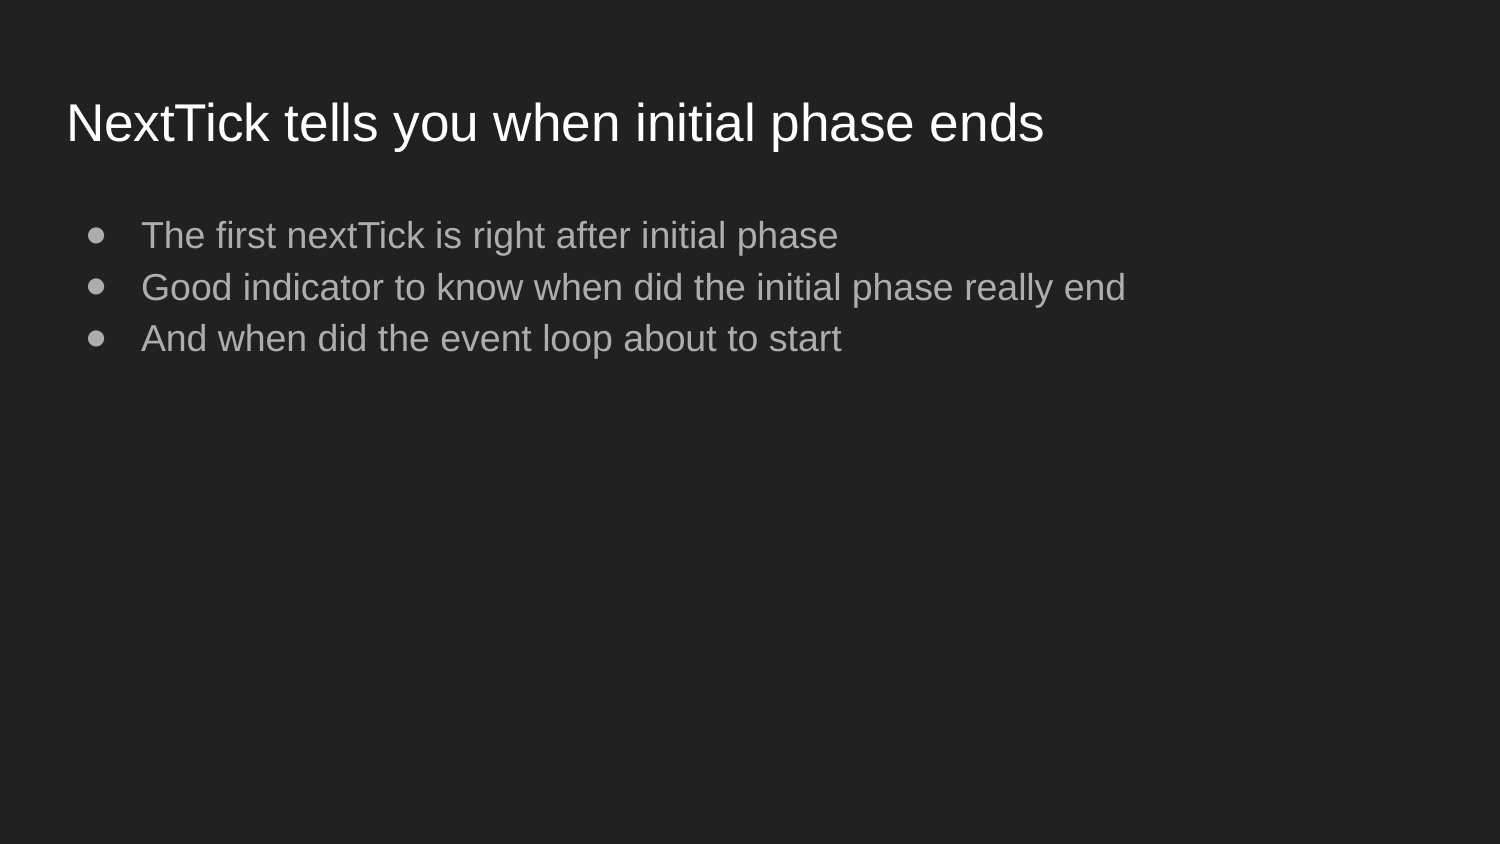

# NextTick tells you when initial phase ends
The first nextTick is right after initial phase
Good indicator to know when did the initial phase really end
And when did the event loop about to start